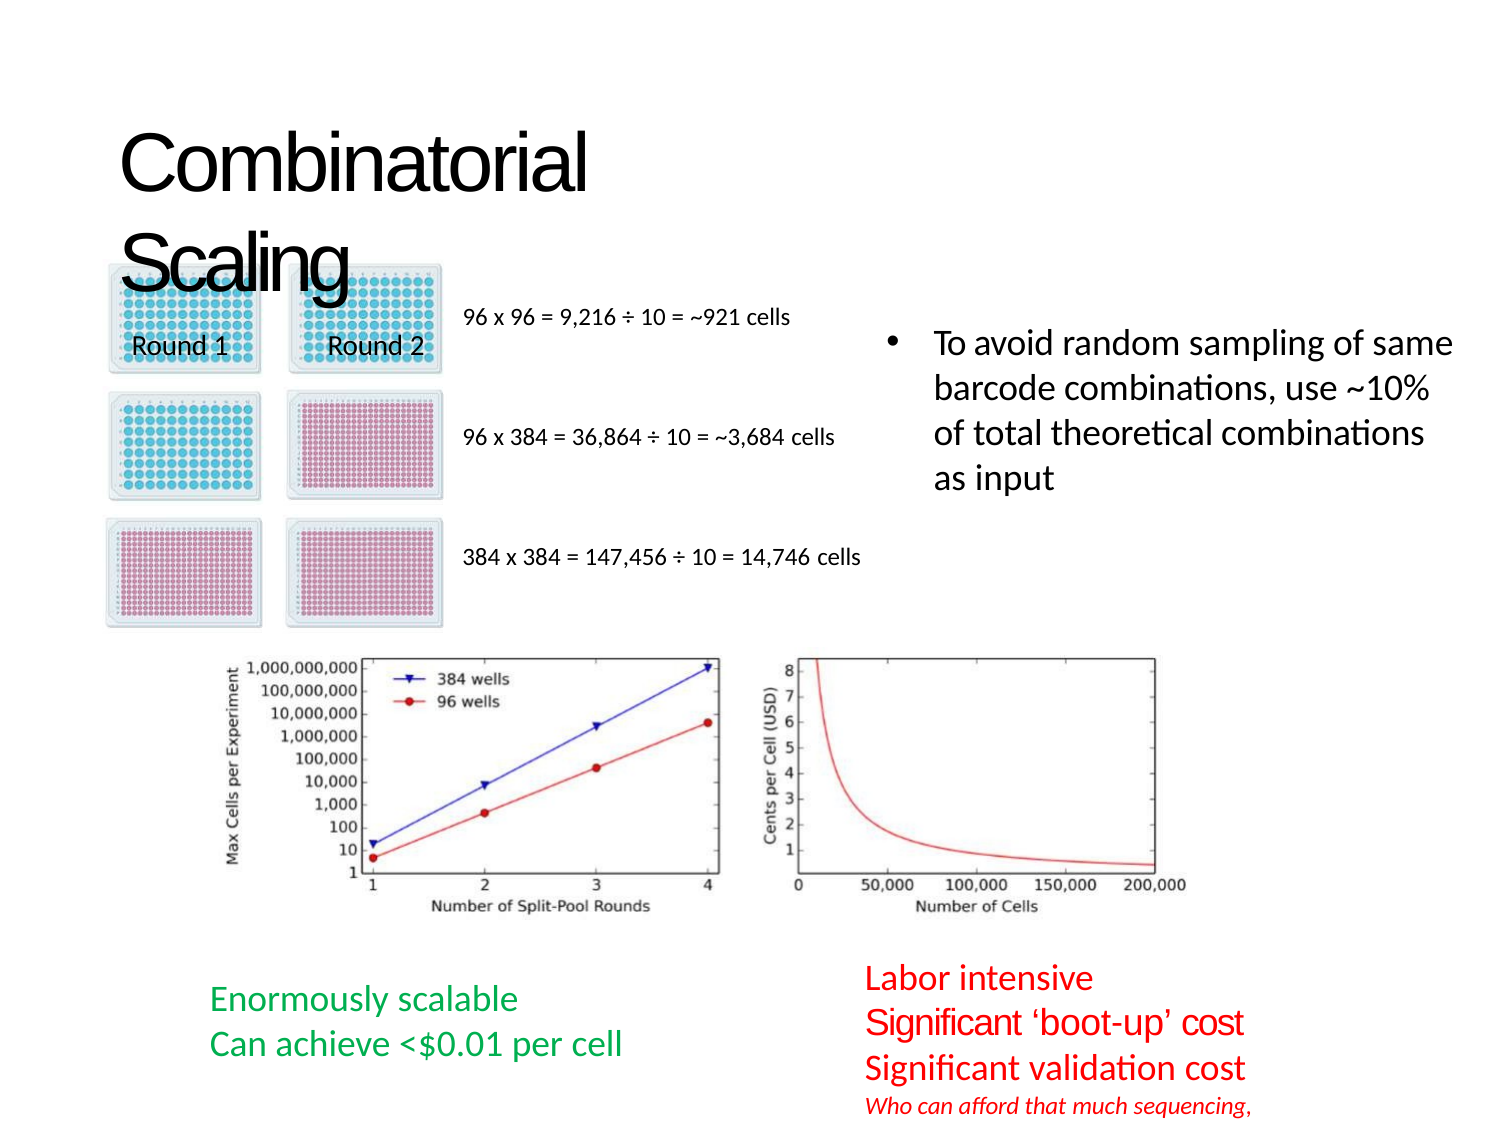

# Combinatorial Scaling
Round 1	Round 2

96 x 96 = 9,216 ÷ 10 = ~921 cells
To avoid random sampling of same  barcode combinations, use ~10%  of total theoretical combinations  as input

96 x 384 = 36,864 ÷ 10 = ~3,684 cells

384 x 384 = 147,456 ÷ 10 = 14,746 cells

Labor intensive  Significant ‘boot-up’ cost  Significant validation cost
Who can afford that much sequencing, anyway?
Enormously scalable
Can achieve <$0.01 per cell